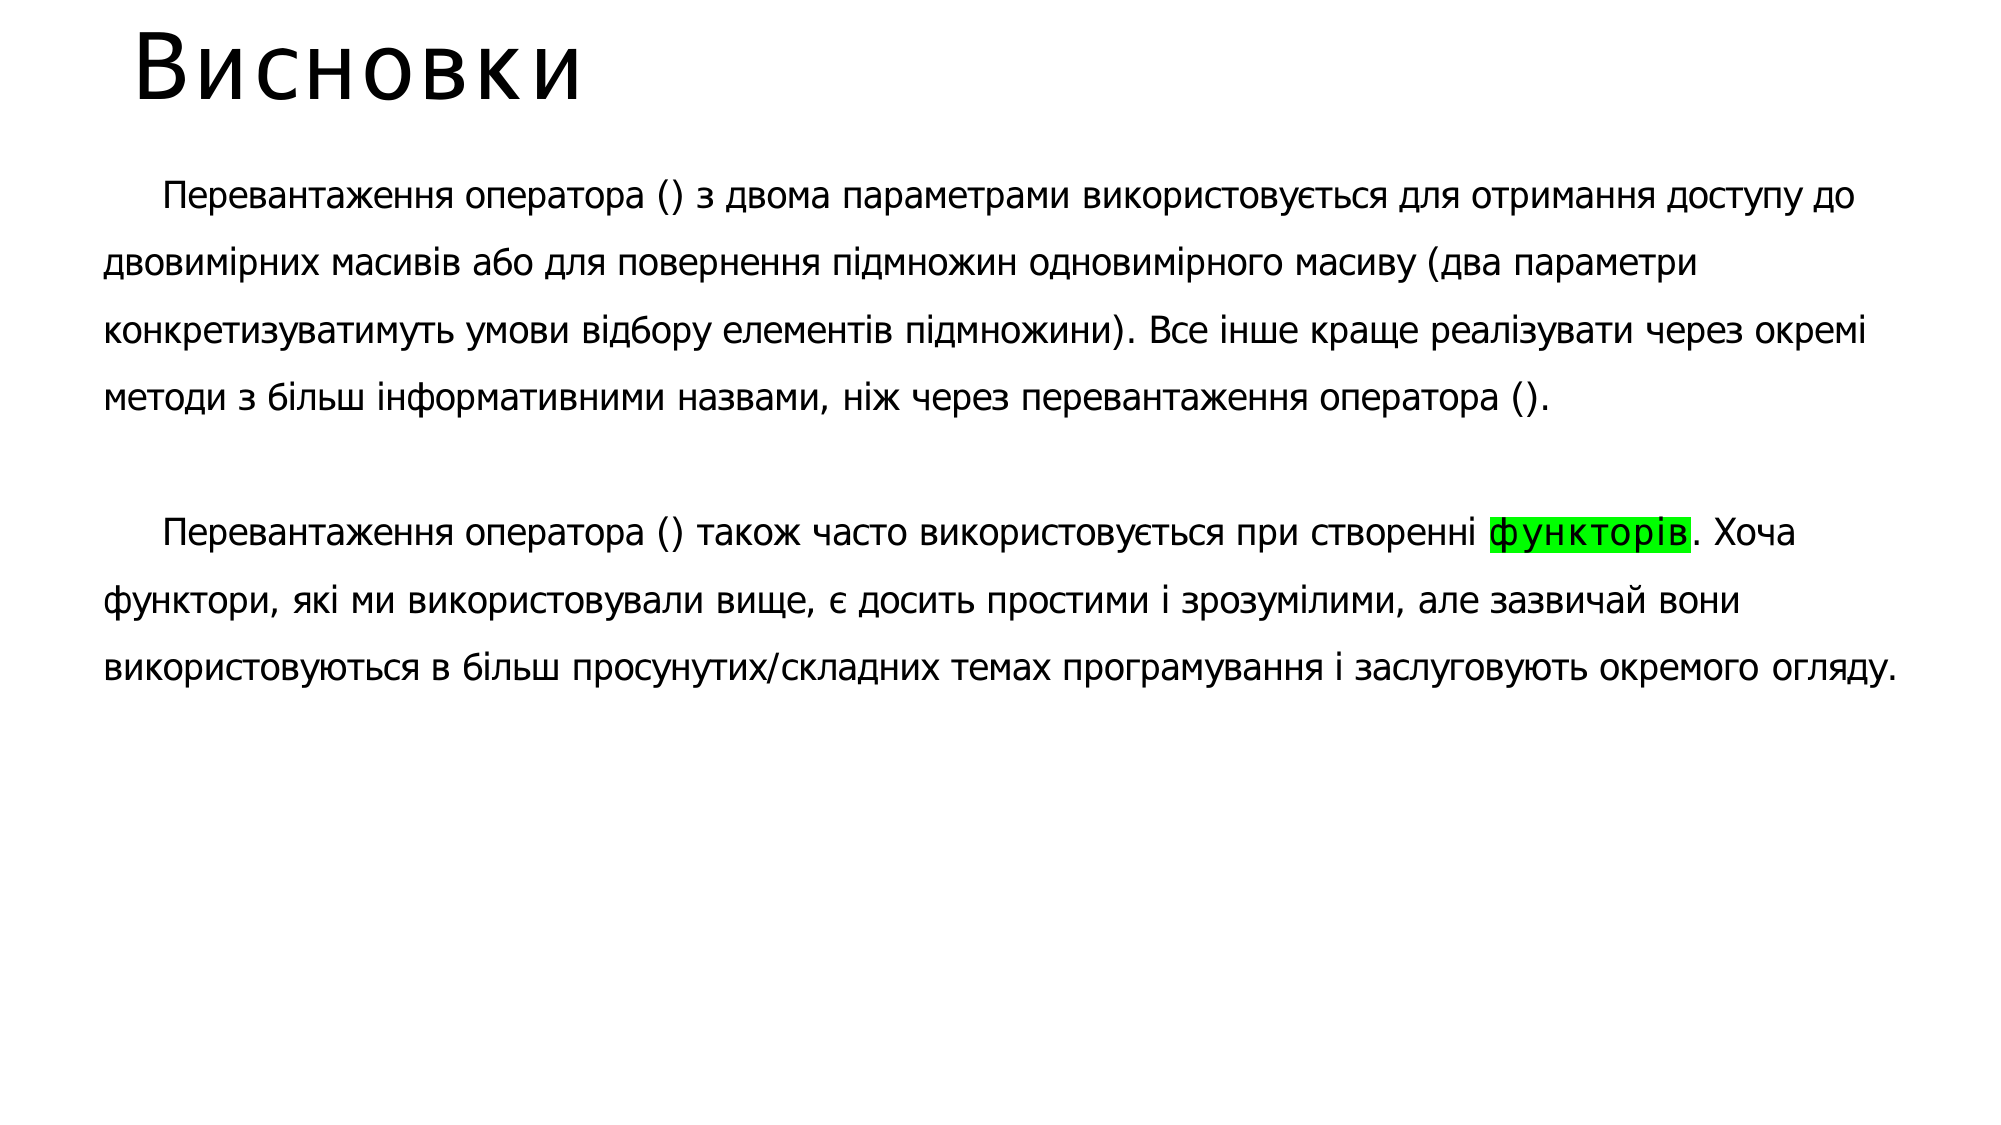

# Висновки
Перевантаження оператора () з двома параметрами використовується для отримання доступу до двовимірних масивів або для повернення підмножин одновимірного масиву (два параметри конкретизуватимуть умови відбору елементів підмножини). Все інше краще реалізувати через окремі методи з більш інформативними назвами, ніж через перевантаження оператора ().

Перевантаження оператора () також часто використовується при створенні функторів. Хоча функтори, які ми використовували вище, є досить простими і зрозумілими, але зазвичай вони використовуються в більш просунутих/складних темах програмування і заслуговують окремого огляду.